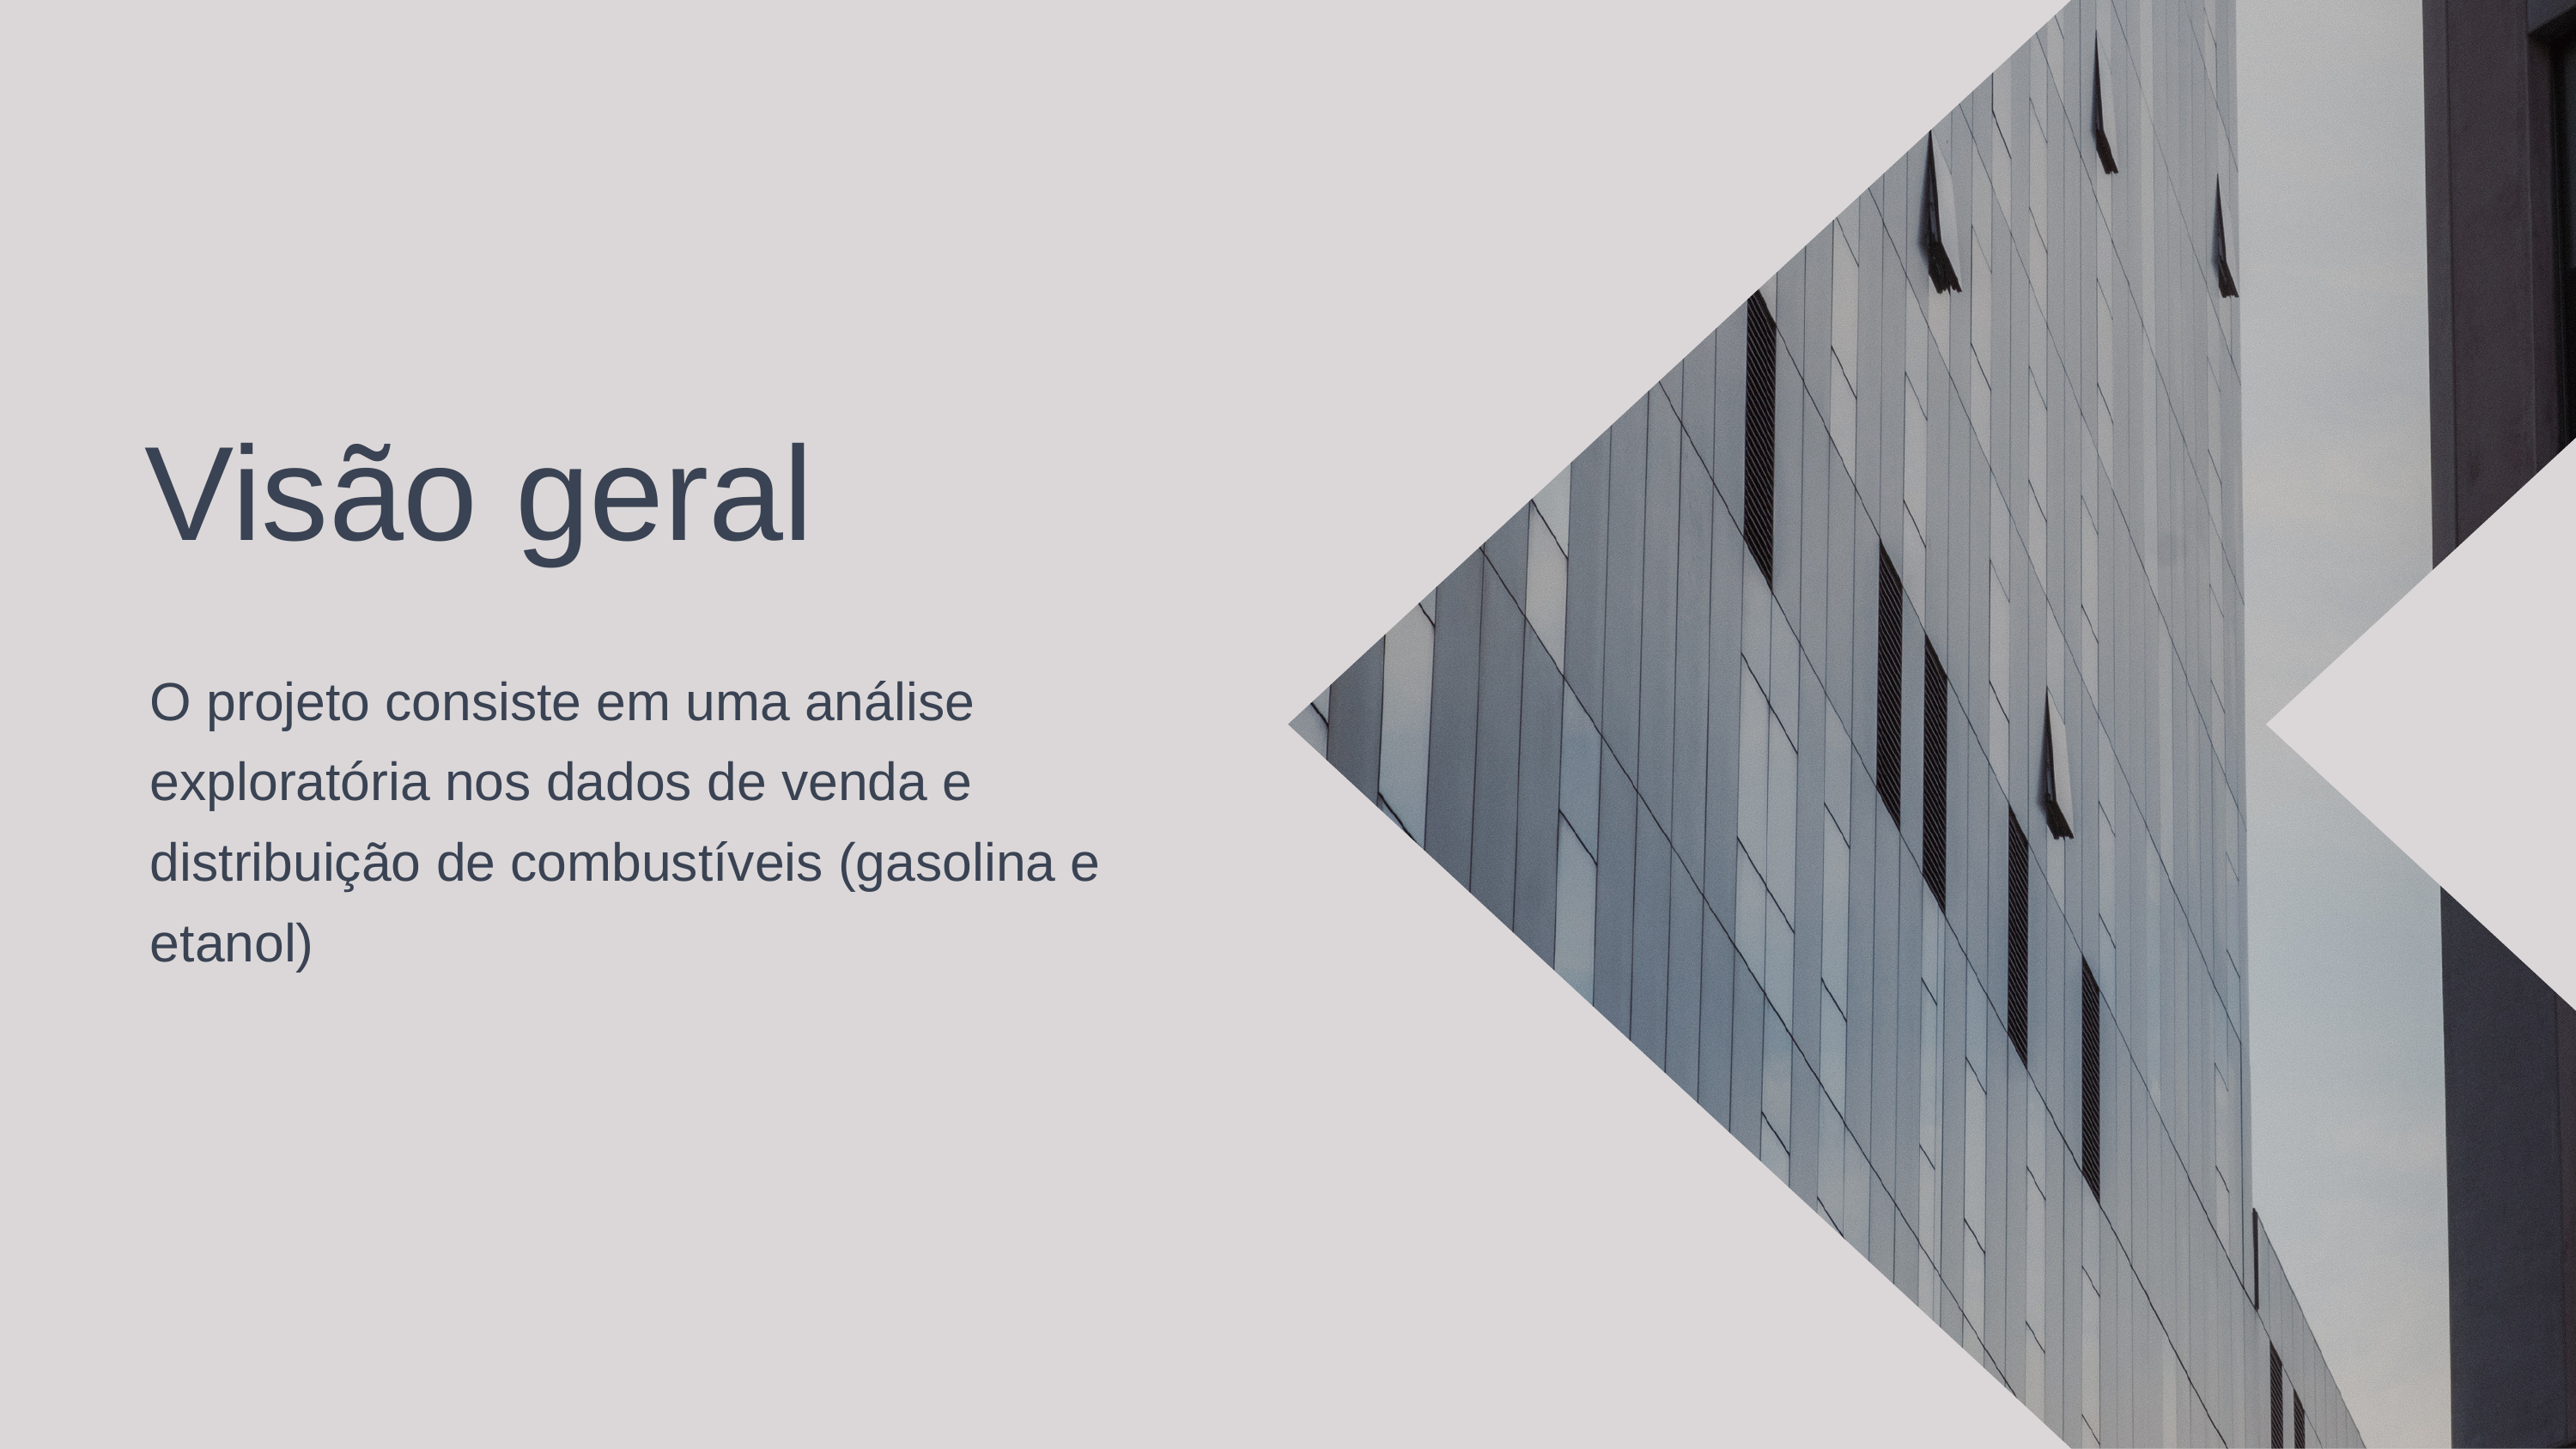

Visão geral
O projeto consiste em uma análise exploratória nos dados de venda e distribuição de combustíveis (gasolina e etanol)